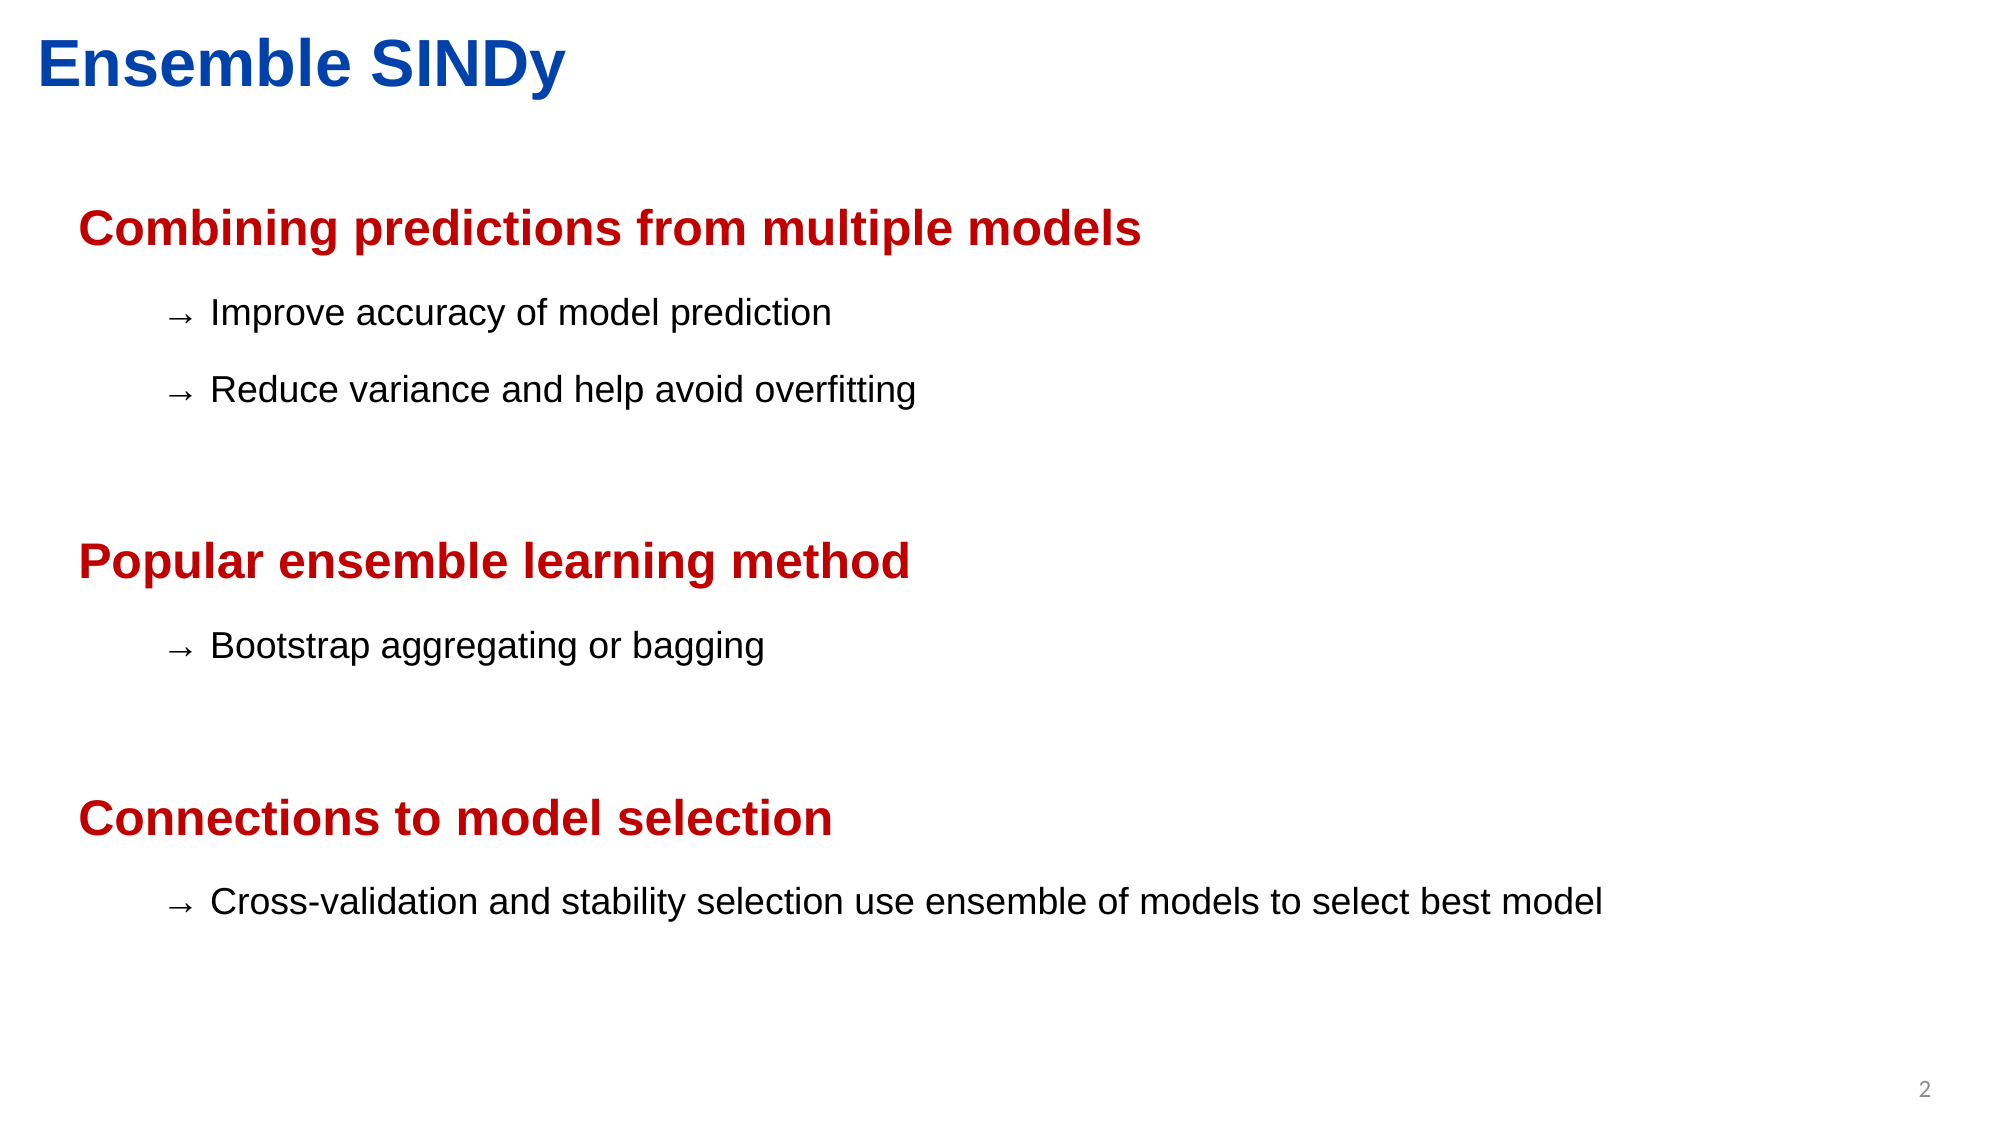

# Ensemble SINDy
Combining predictions from multiple models
        → Improve accuracy of model prediction
        → Reduce variance and help avoid overfitting

Popular ensemble learning method
        → Bootstrap aggregating or bagging

Connections to model selection
        → Cross-validation and stability selection use ensemble of models to select best model
2